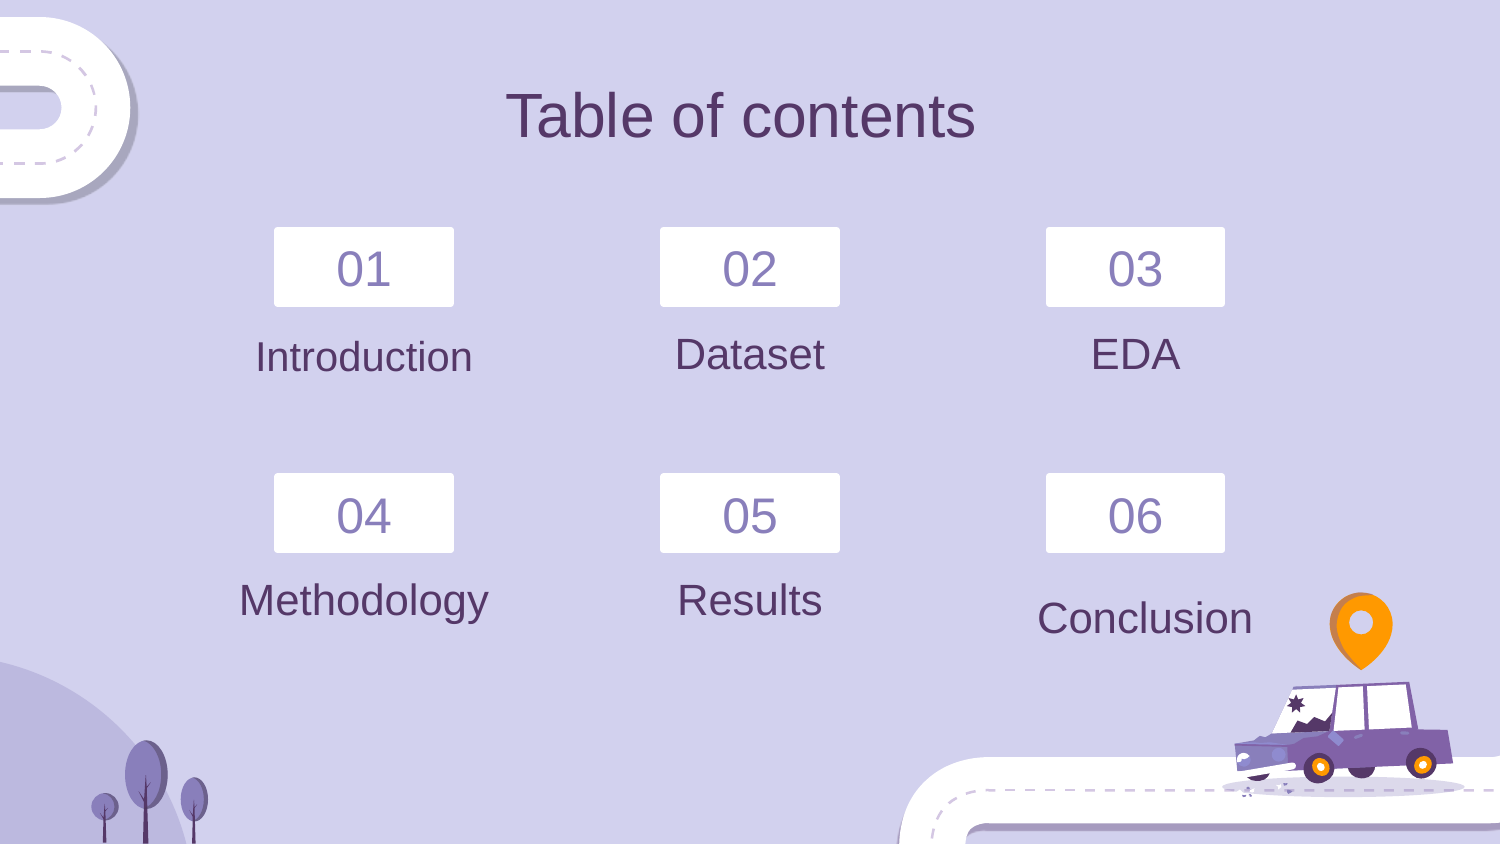

# Table of contents
01
02
03
Dataset
EDA
Introduction
04
05
06
Methodology
Results
Conclusion